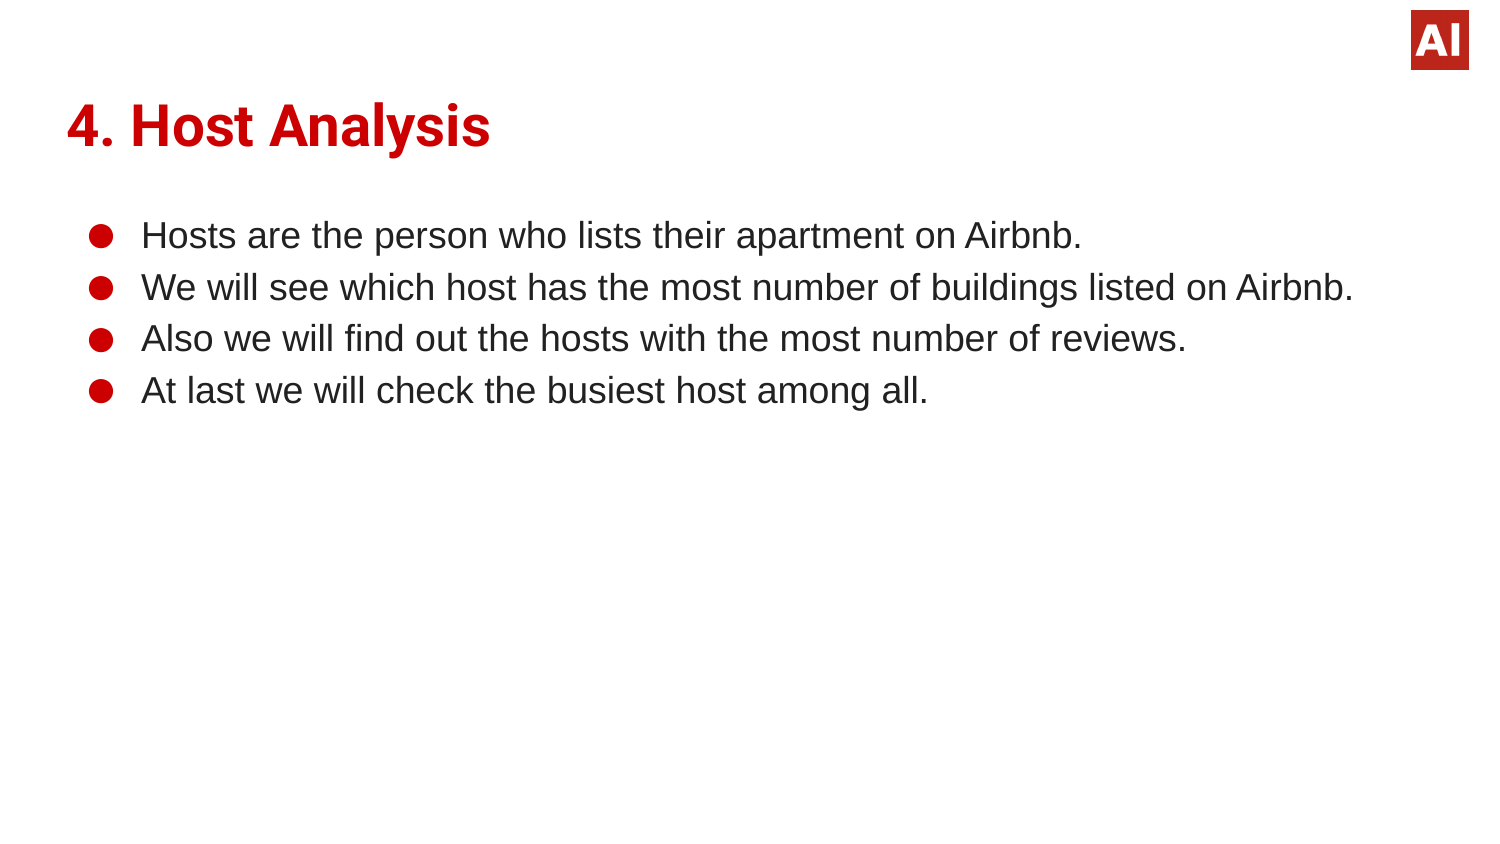

# 4. Host Analysis
Hosts are the person who lists their apartment on Airbnb.
We will see which host has the most number of buildings listed on Airbnb.
Also we will find out the hosts with the most number of reviews.
At last we will check the busiest host among all.